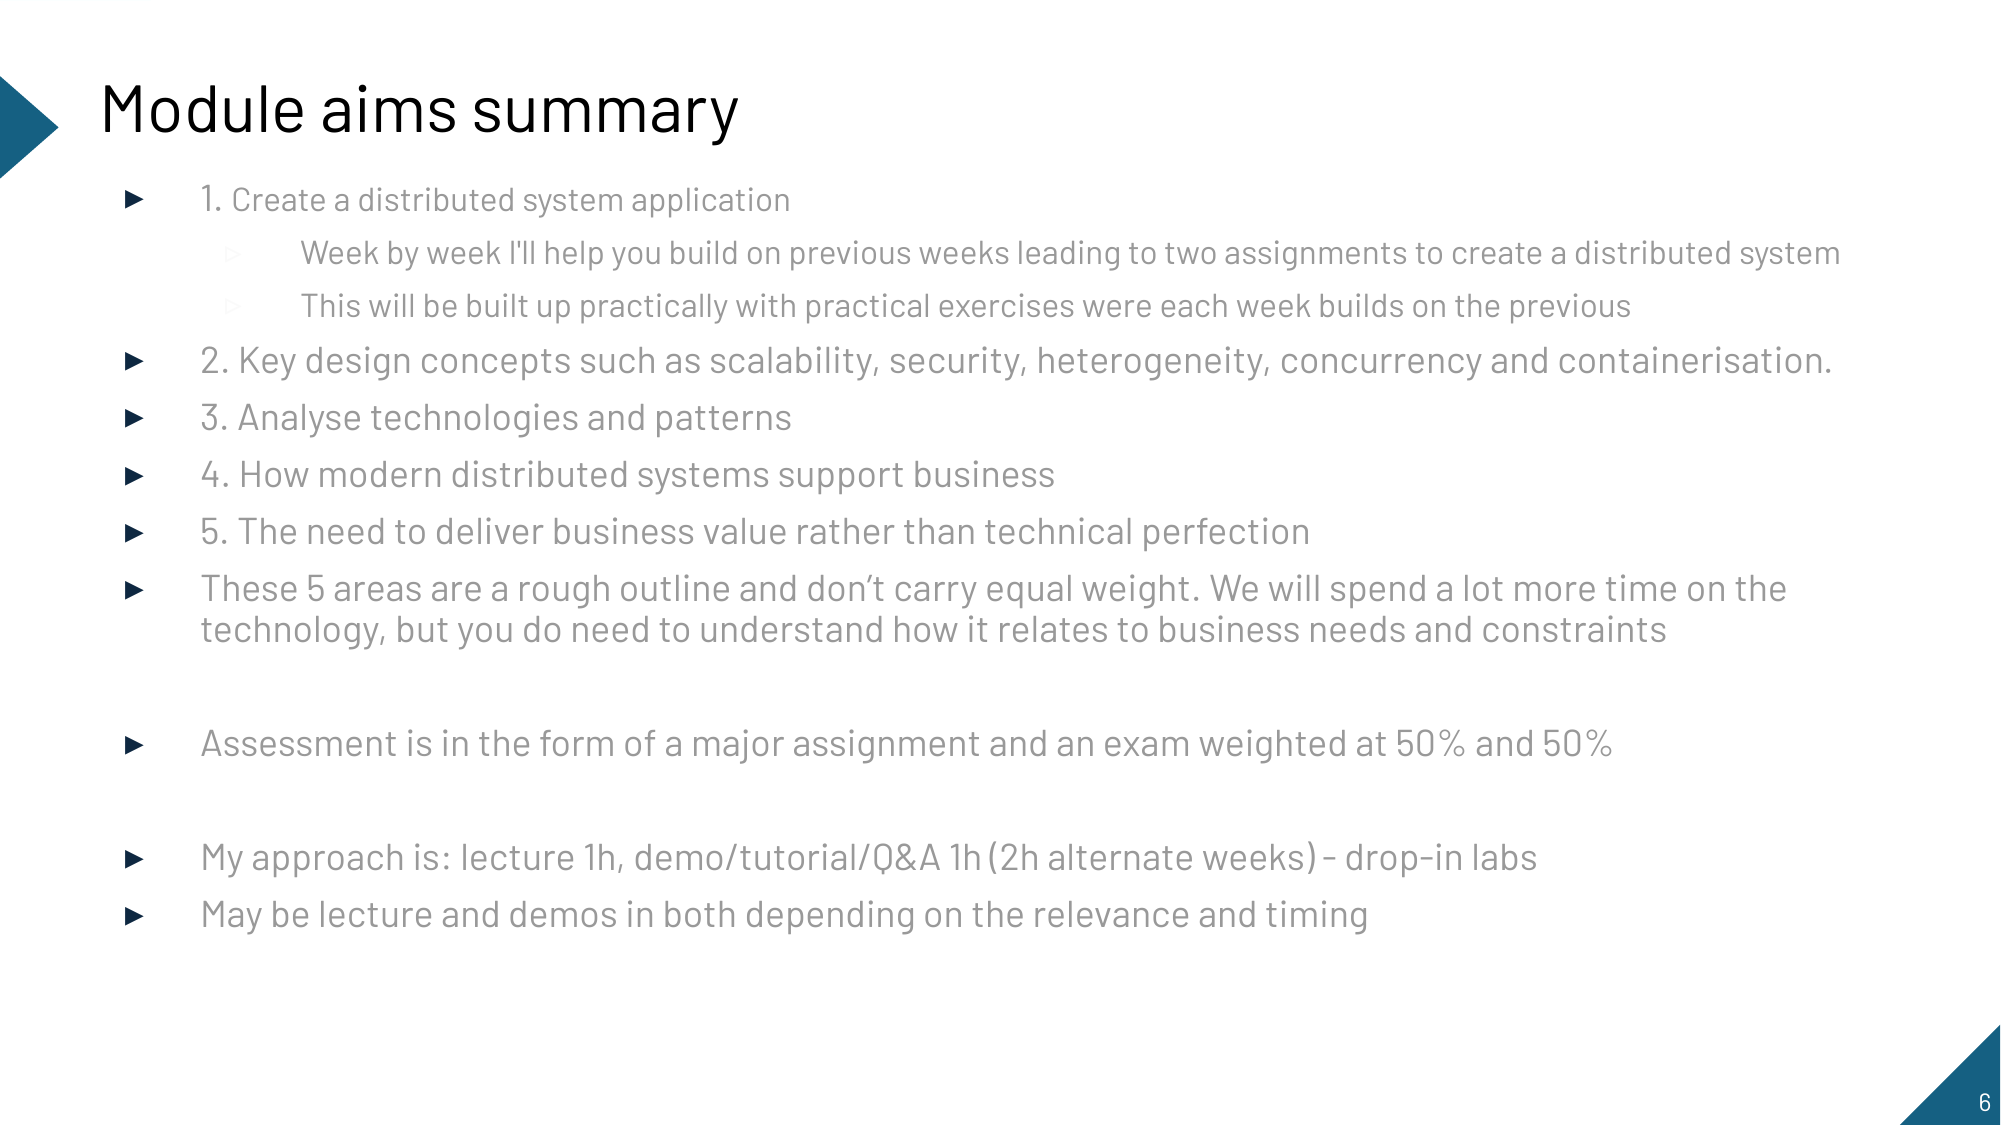

# Module aims summary
1. Create a distributed system application
Week by week I'll help you build on previous weeks leading to two assignments to create a distributed system
This will be built up practically with practical exercises were each week builds on the previous
2. Key design concepts such as scalability, security, heterogeneity, concurrency and containerisation.
3. Analyse technologies and patterns
4. How modern distributed systems support business
5. The need to deliver business value rather than technical perfection
These 5 areas are a rough outline and don’t carry equal weight. We will spend a lot more time on the technology, but you do need to understand how it relates to business needs and constraints

Assessment is in the form of a major assignment and an exam weighted at 50% and 50%

My approach is: lecture 1h, demo/tutorial/Q&A 1h (2h alternate weeks) - drop-in labs
May be lecture and demos in both depending on the relevance and timing

6